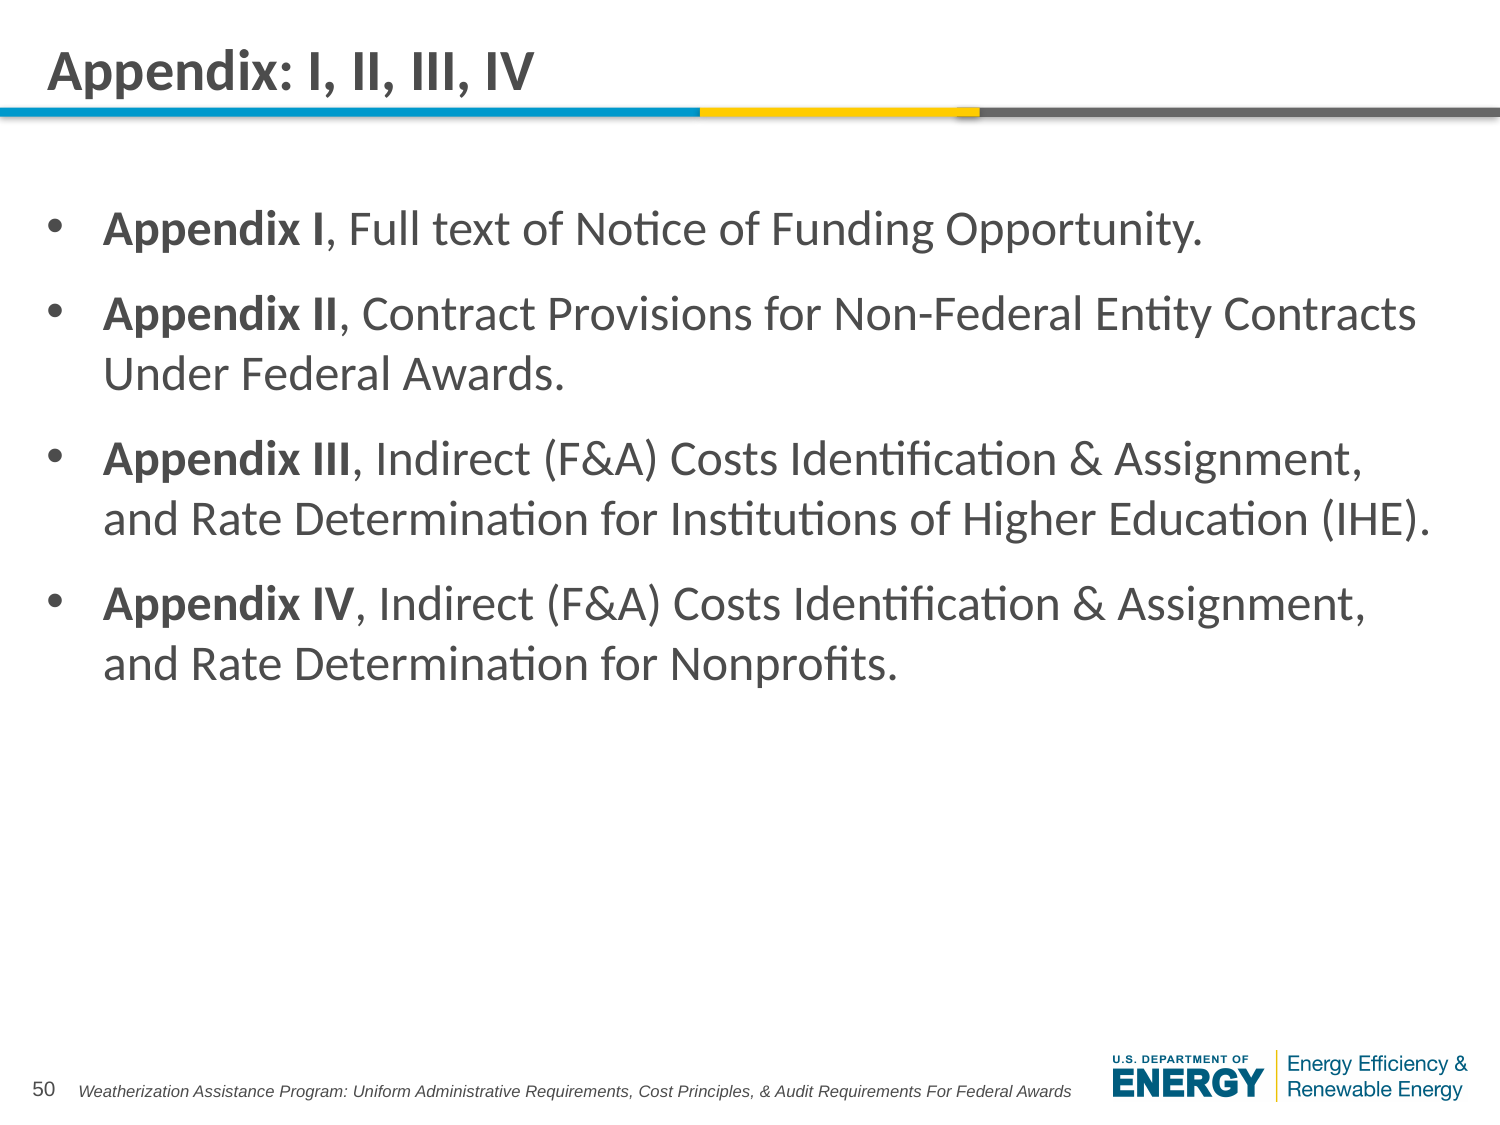

# Appendix: I, II, III, IV
Appendix I, Full text of Notice of Funding Opportunity.
Appendix II, Contract Provisions for Non-Federal Entity Contracts Under Federal Awards.
Appendix III, Indirect (F&A) Costs Identification & Assignment, and Rate Determination for Institutions of Higher Education (IHE).
Appendix IV, Indirect (F&A) Costs Identification & Assignment, and Rate Determination for Nonprofits.